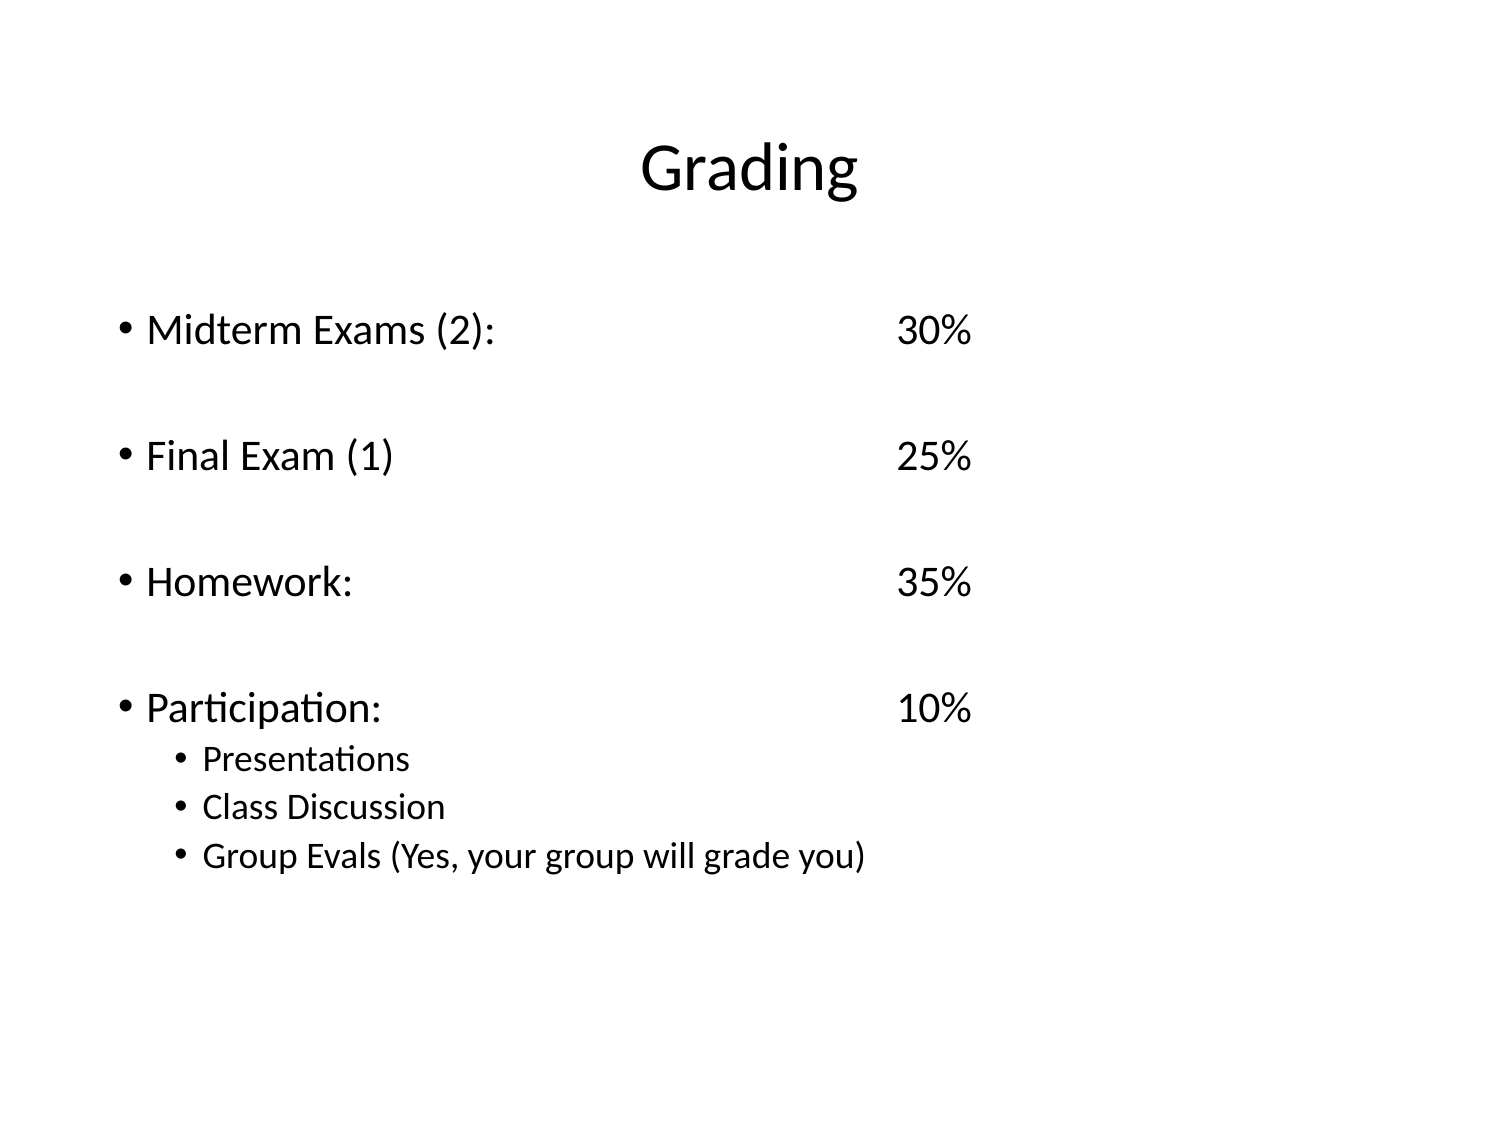

# Grading
Midterm Exams (2):			30%

Final Exam (1)				25%

Homework:				35%

Participation:				10%
Presentations
Class Discussion
Group Evals (Yes, your group will grade you)